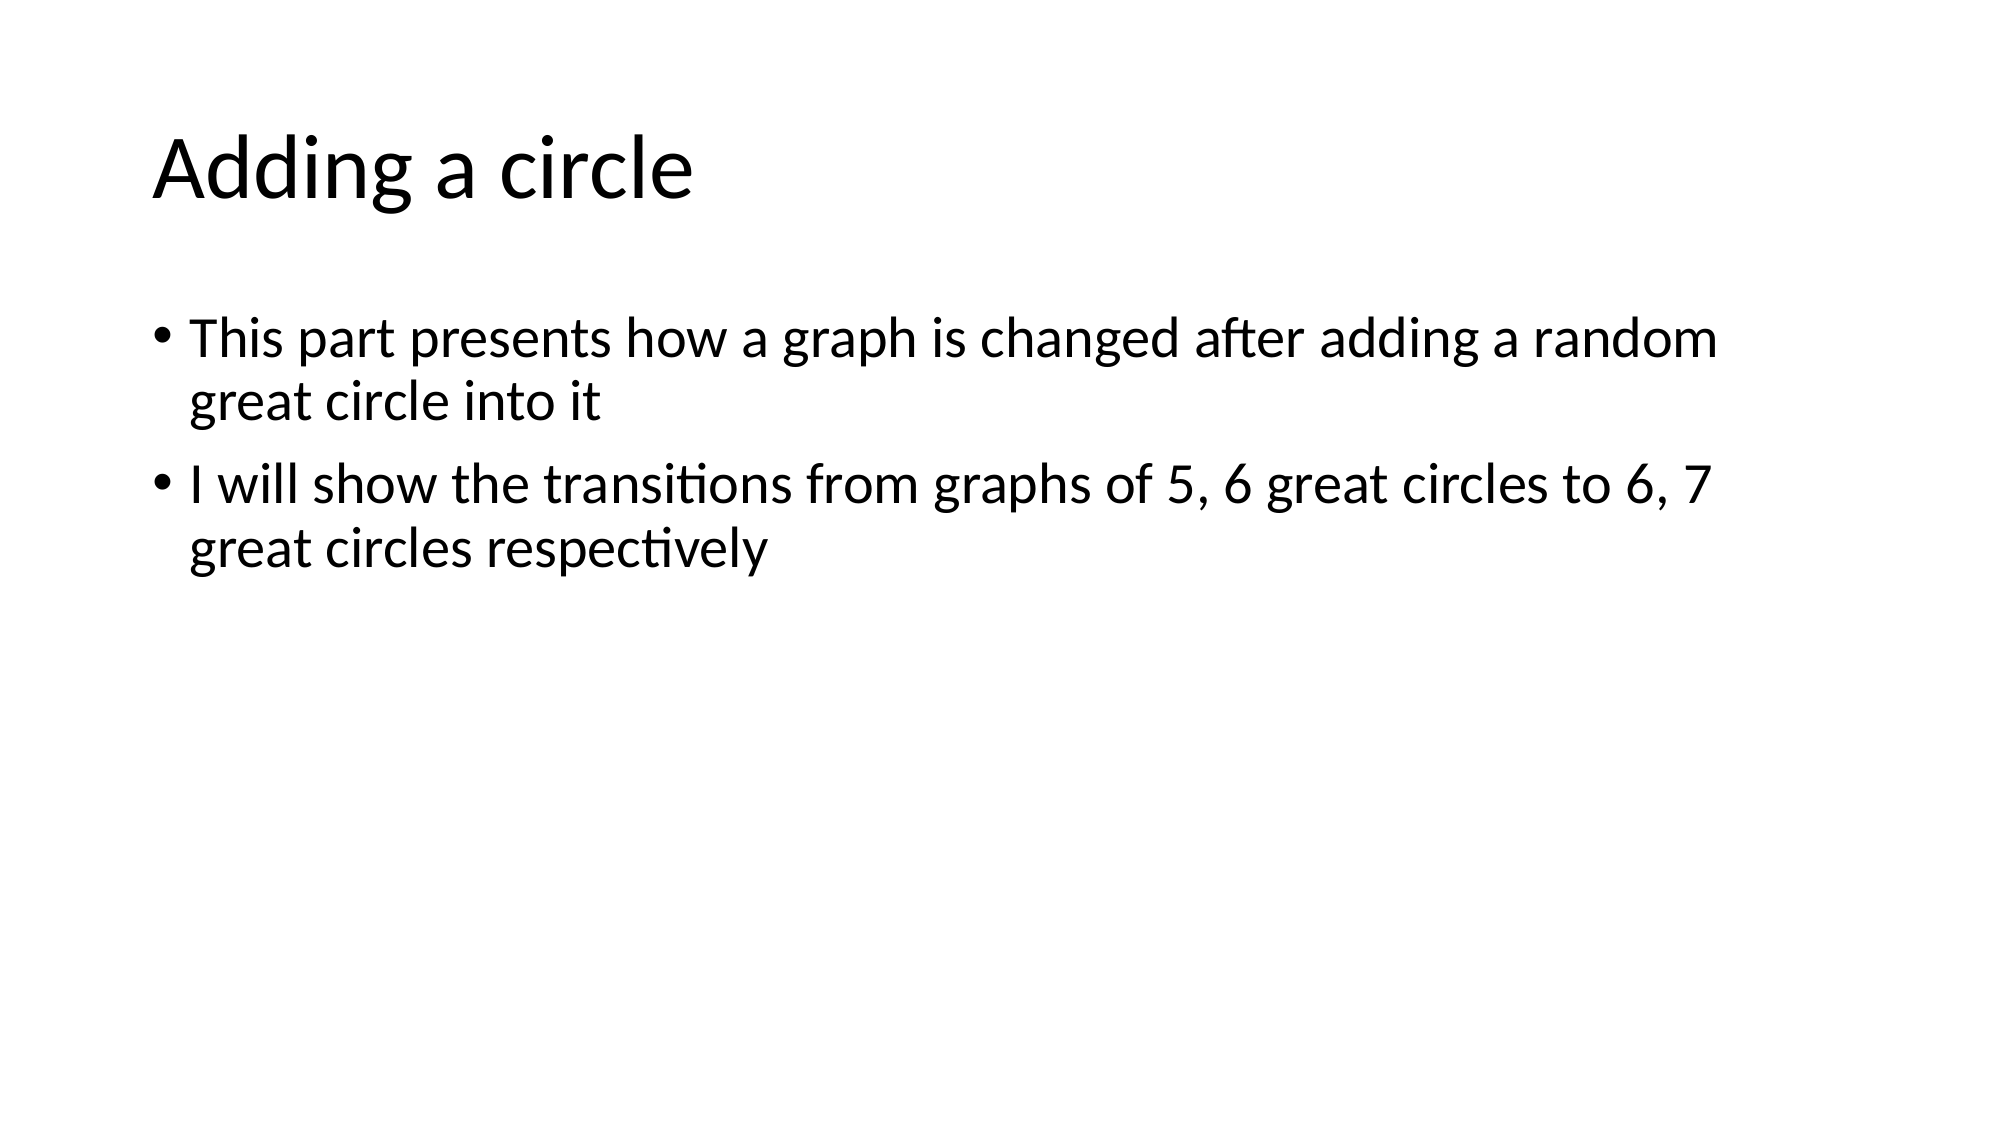

# Adding a circle
This part presents how a graph is changed after adding a random great circle into it
I will show the transitions from graphs of 5, 6 great circles to 6, 7 great circles respectively